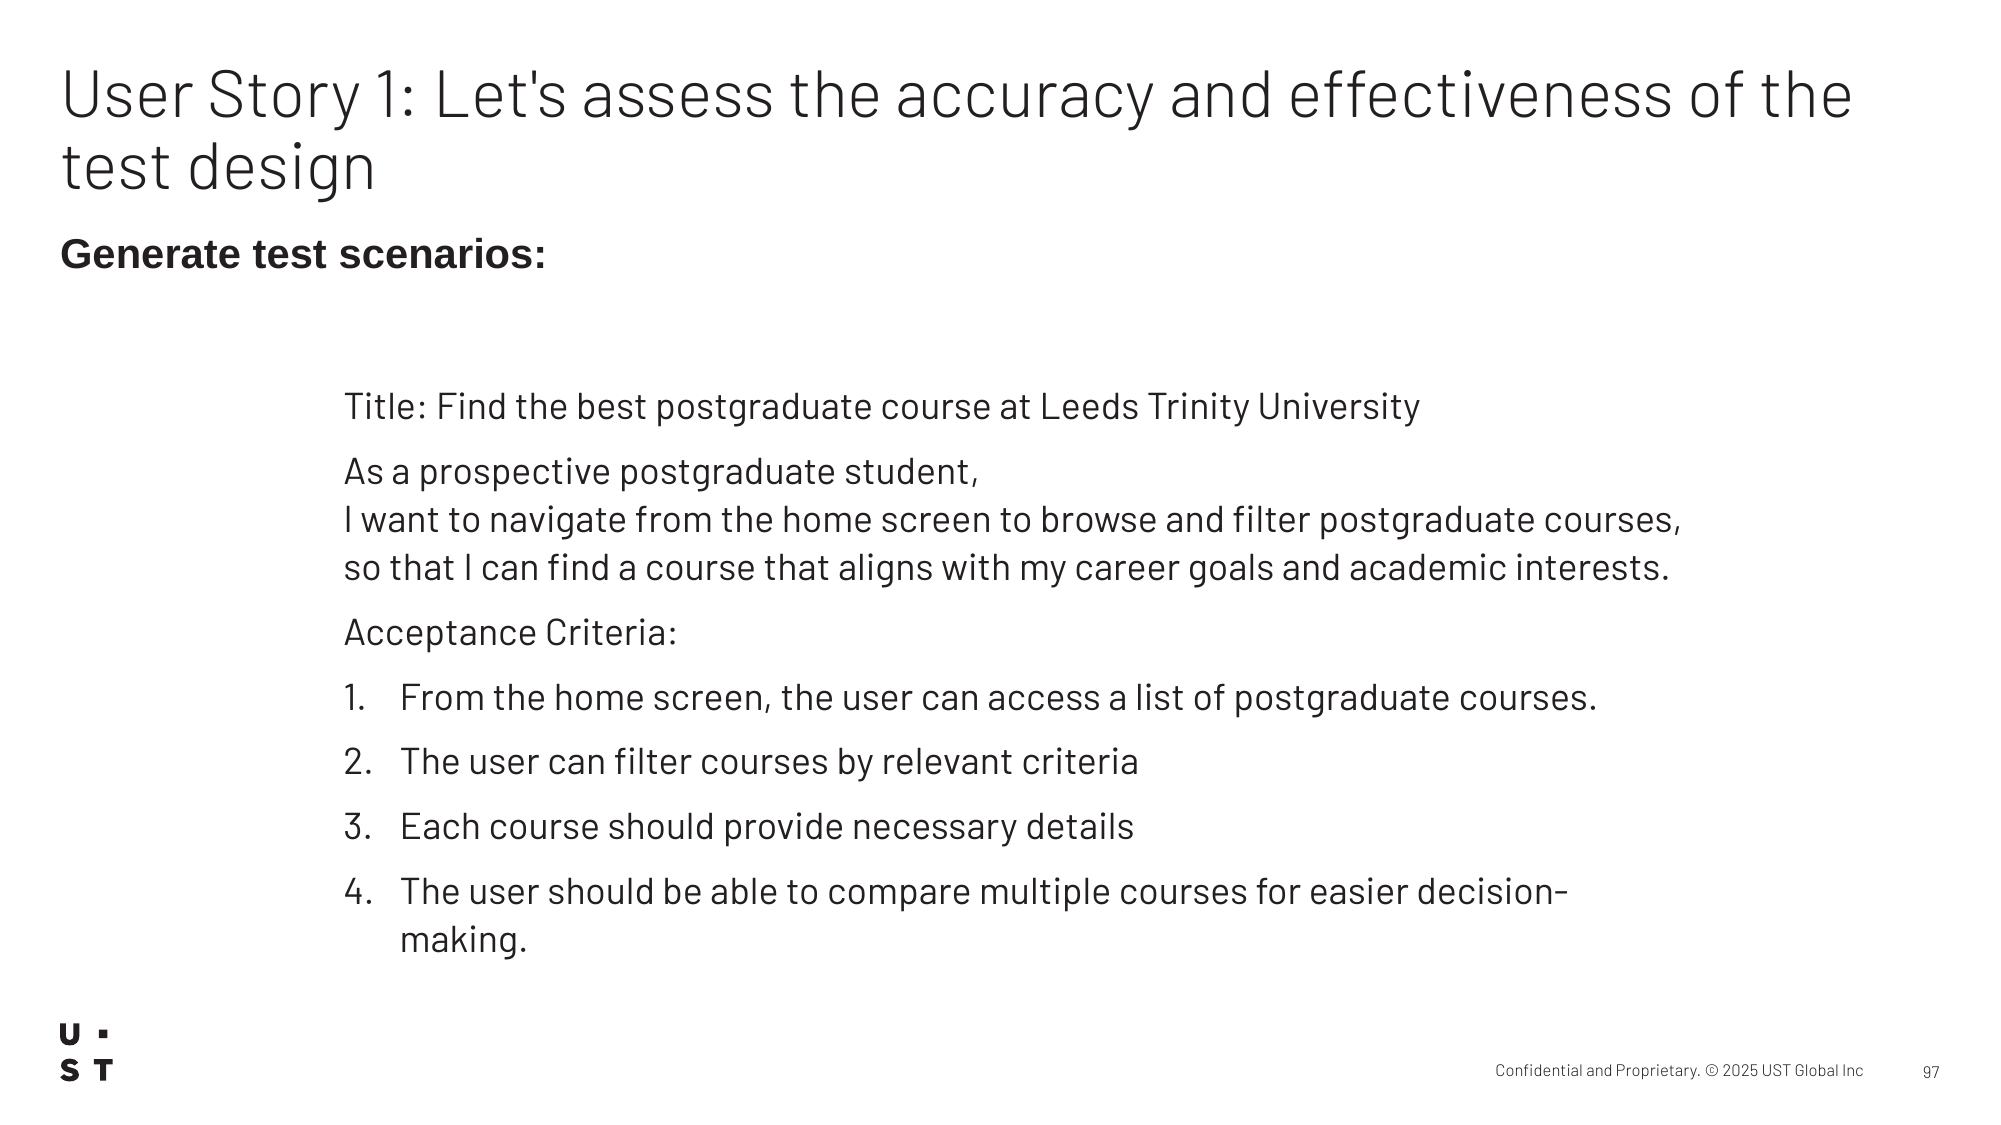

# User Story 1: Let's assess the accuracy and effectiveness of the test design

Generate test scenarios:
Title: Find the best postgraduate course at Leeds Trinity University
As a prospective postgraduate student,
I want to navigate from the home screen to browse and filter postgraduate courses,
so that I can find a course that aligns with my career goals and academic interests.
Acceptance Criteria:
From the home screen, the user can access a list of postgraduate courses.
The user can filter courses by relevant criteria
Each course should provide necessary details
The user should be able to compare multiple courses for easier decision-making.